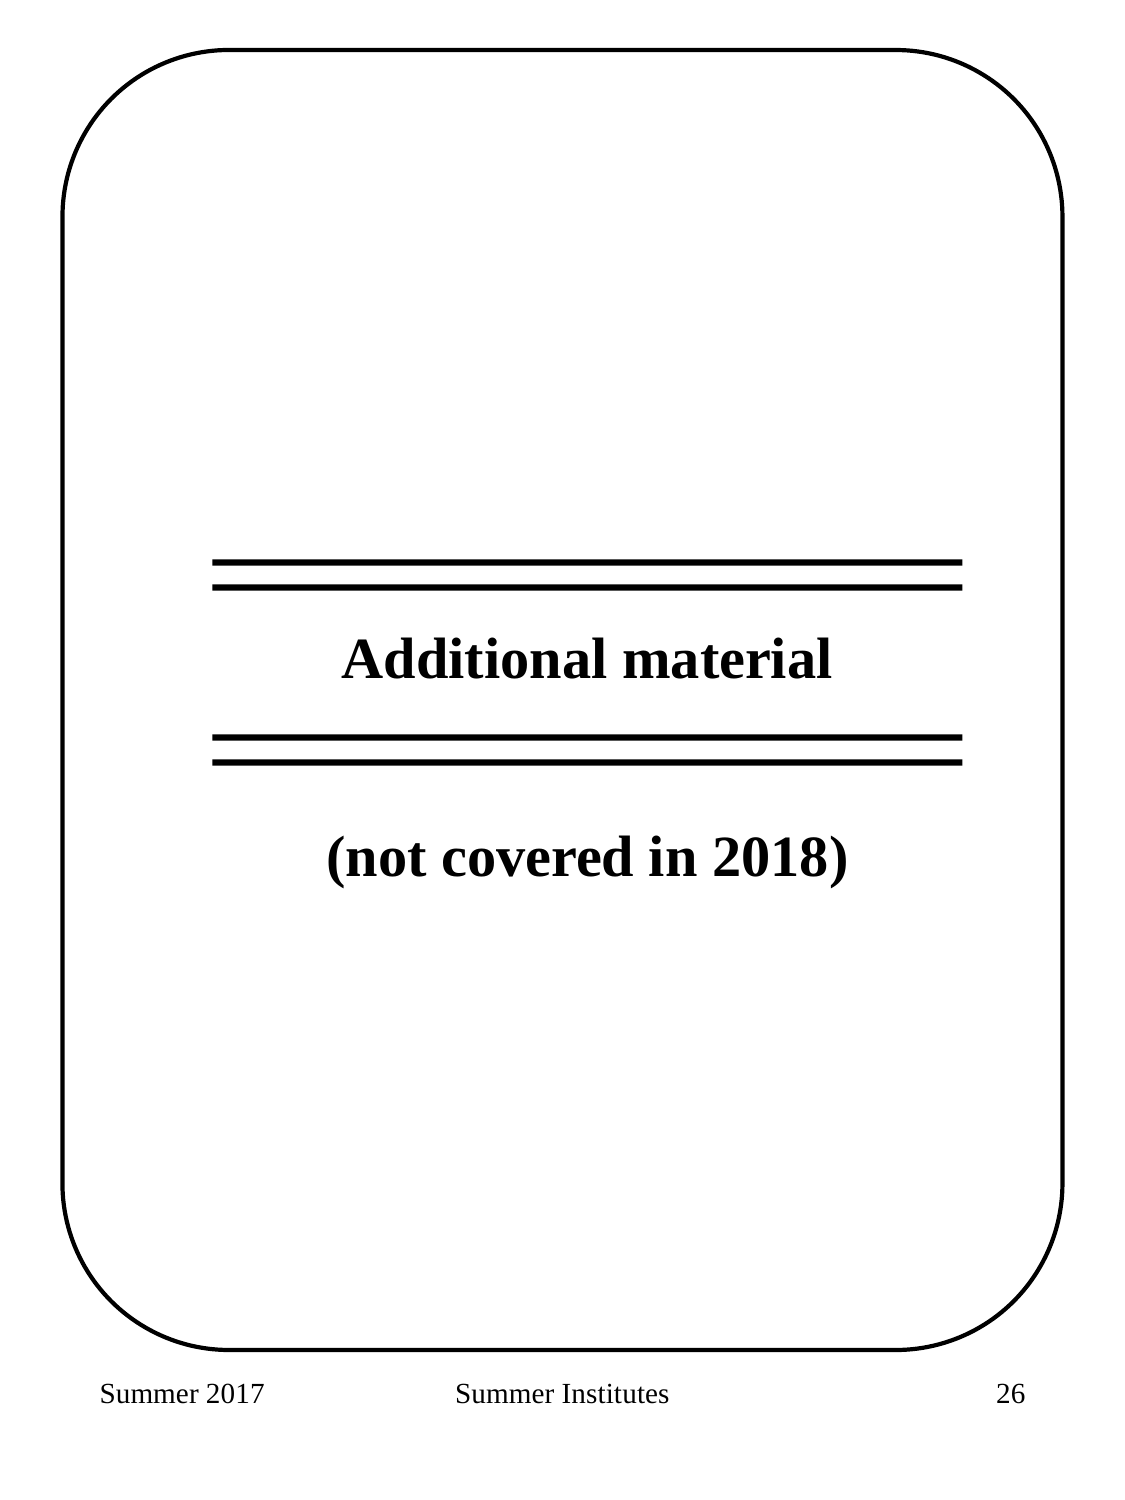

Additional material

(not covered in 2018)

Summer 2017
Summer Institutes
26